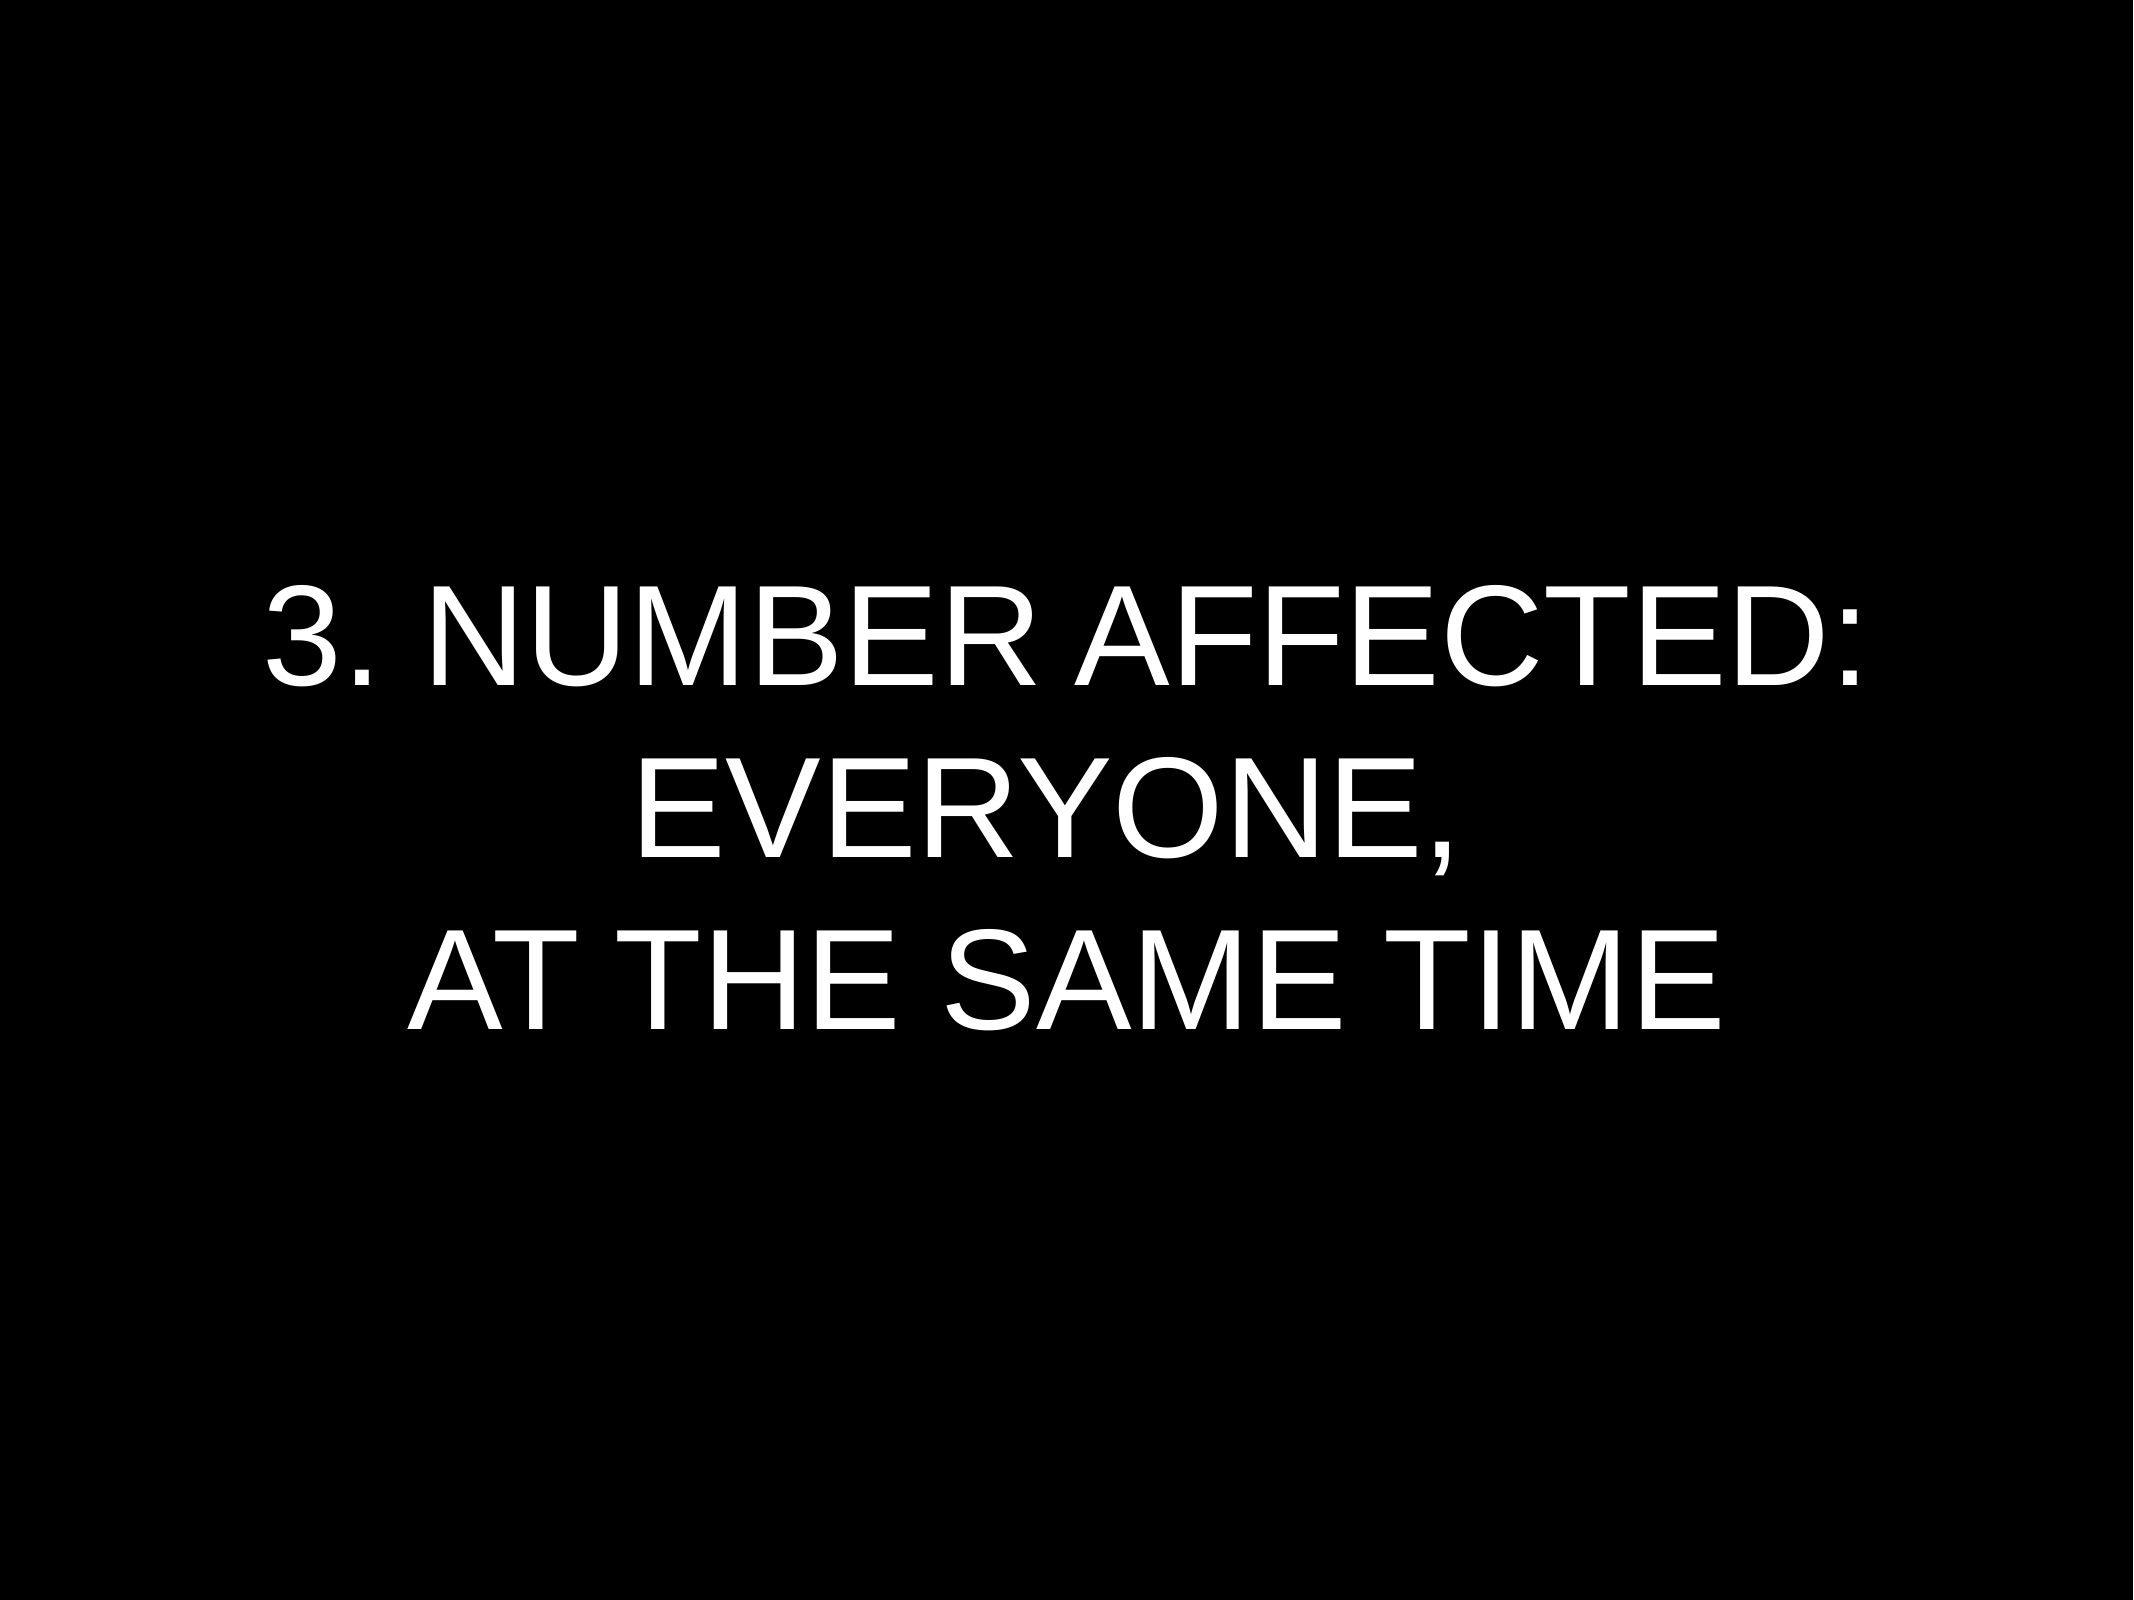

# 3. number affected: everyone, at the same time